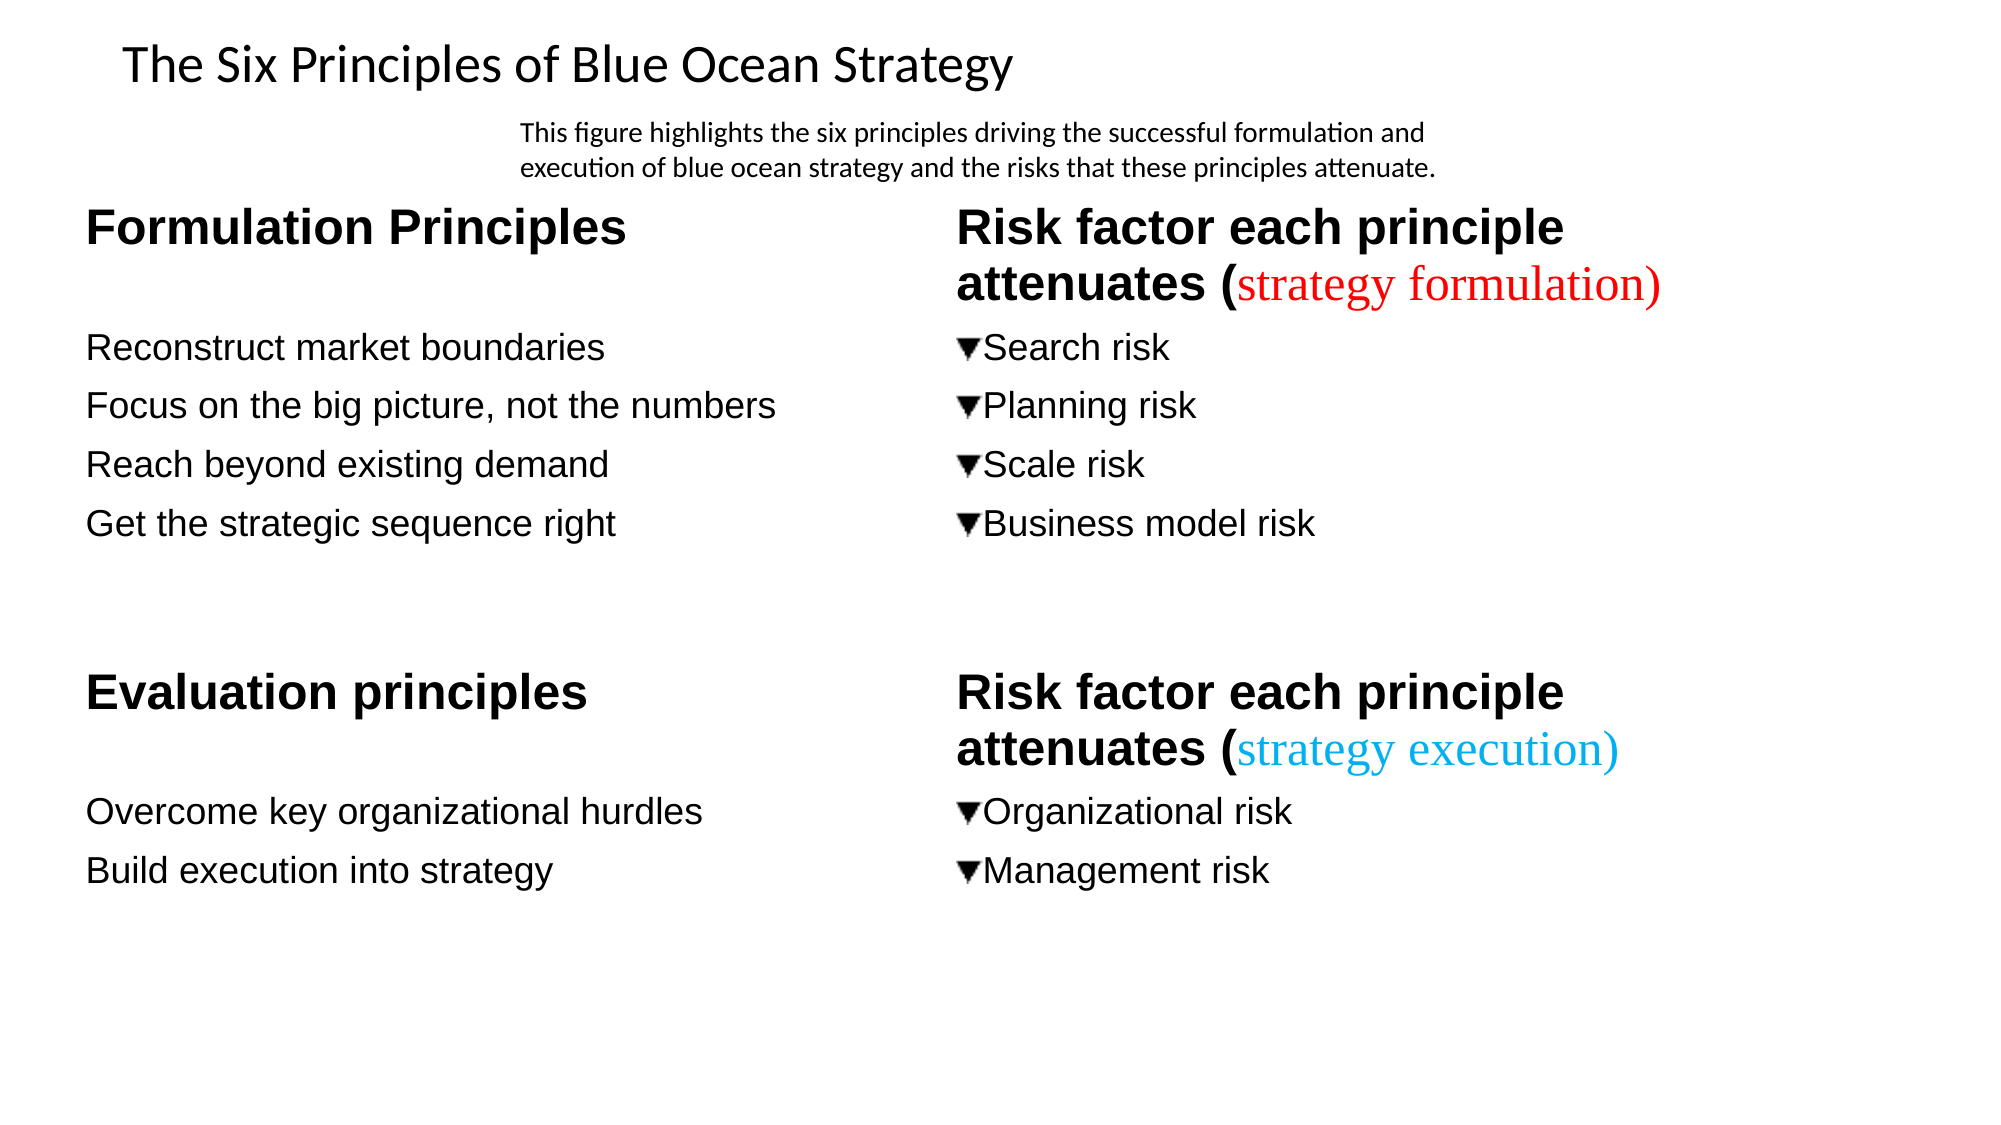

# The Six Principles of Blue Ocean Strategy
This figure highlights the six principles driving the successful formulation and execution of blue ocean strategy and the risks that these principles attenuate.
| Formulation Principles | Risk factor each principle attenuates (strategy formulation) |
| --- | --- |
| Reconstruct market boundaries Focus on the big picture, not the numbers Reach beyond existing demand Get the strategic sequence right | Search risk Planning risk Scale risk Business model risk |
| Evaluation principles | Risk factor each principle attenuates (strategy execution) |
| Overcome key organizational hurdles Build execution into strategy | Organizational risk Management risk |